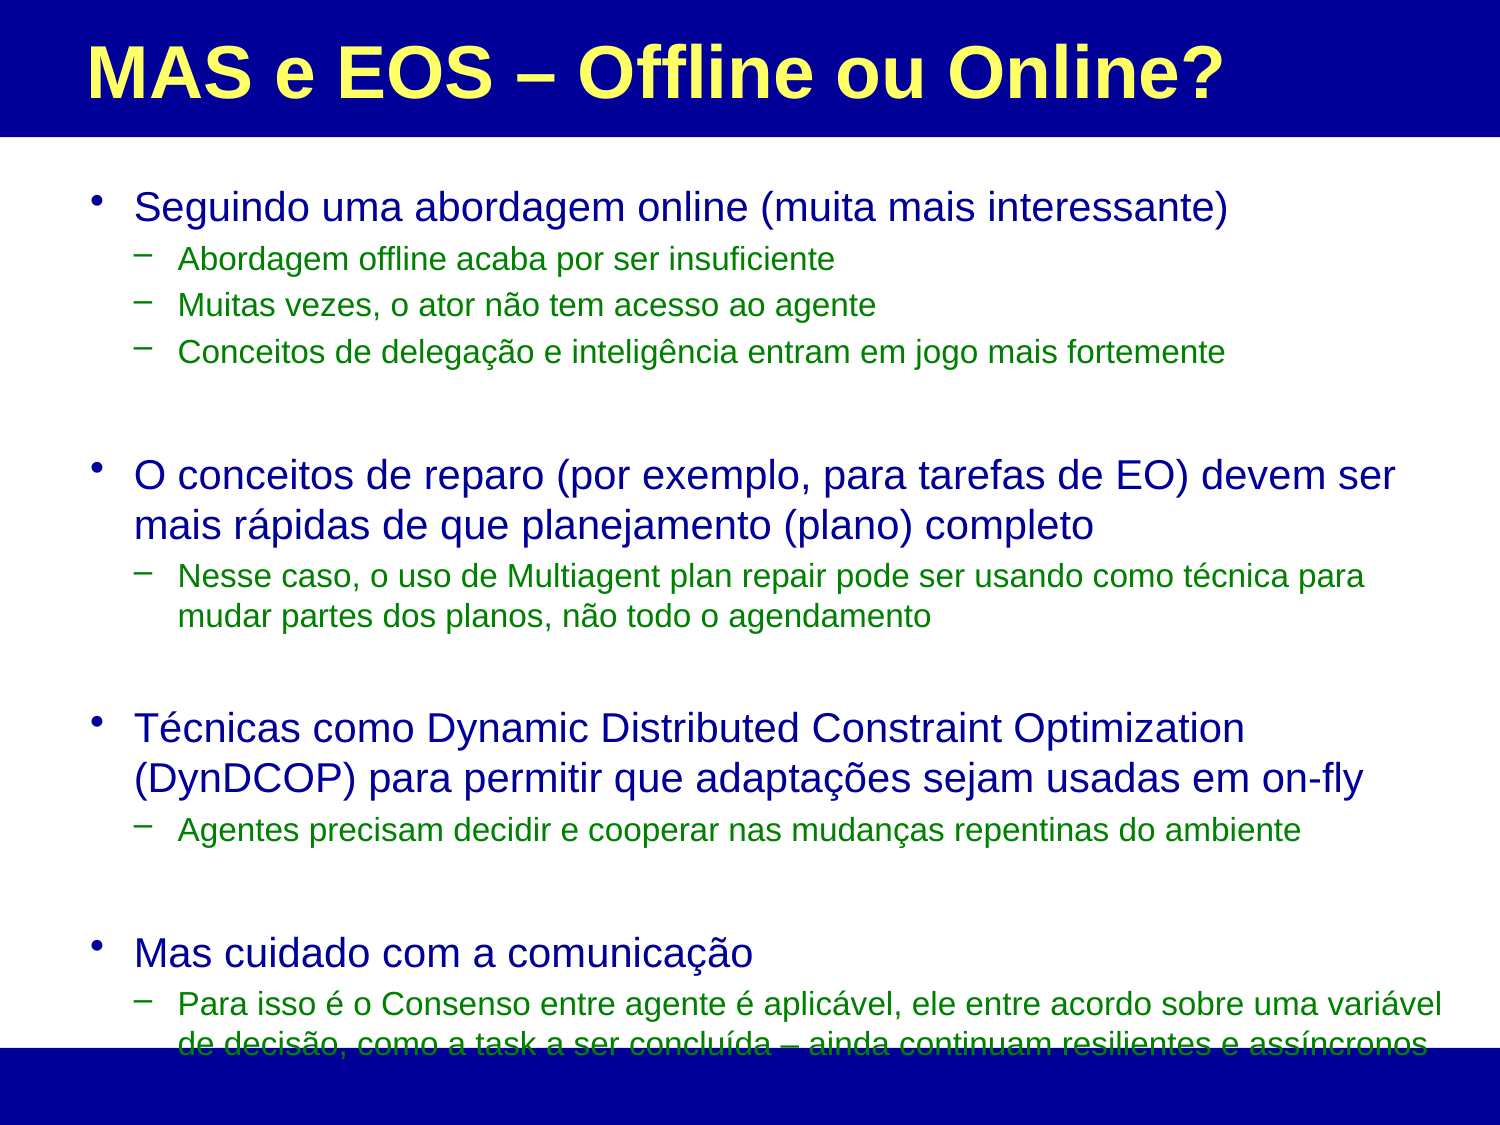

# MAS e EOS – Offline ou Online?
Seguindo uma abordagem online (muita mais interessante)
Abordagem offline acaba por ser insuficiente
Muitas vezes, o ator não tem acesso ao agente
Conceitos de delegação e inteligência entram em jogo mais fortemente

O conceitos de reparo (por exemplo, para tarefas de EO) devem ser mais rápidas de que planejamento (plano) completo
Nesse caso, o uso de Multiagent plan repair pode ser usando como técnica para mudar partes dos planos, não todo o agendamento

Técnicas como Dynamic Distributed Constraint Optimization (DynDCOP) para permitir que adaptações sejam usadas em on-fly
Agentes precisam decidir e cooperar nas mudanças repentinas do ambiente

Mas cuidado com a comunicação
Para isso é o Consenso entre agente é aplicável, ele entre acordo sobre uma variável de decisão, como a task a ser concluída – ainda continuam resilientes e assíncronos